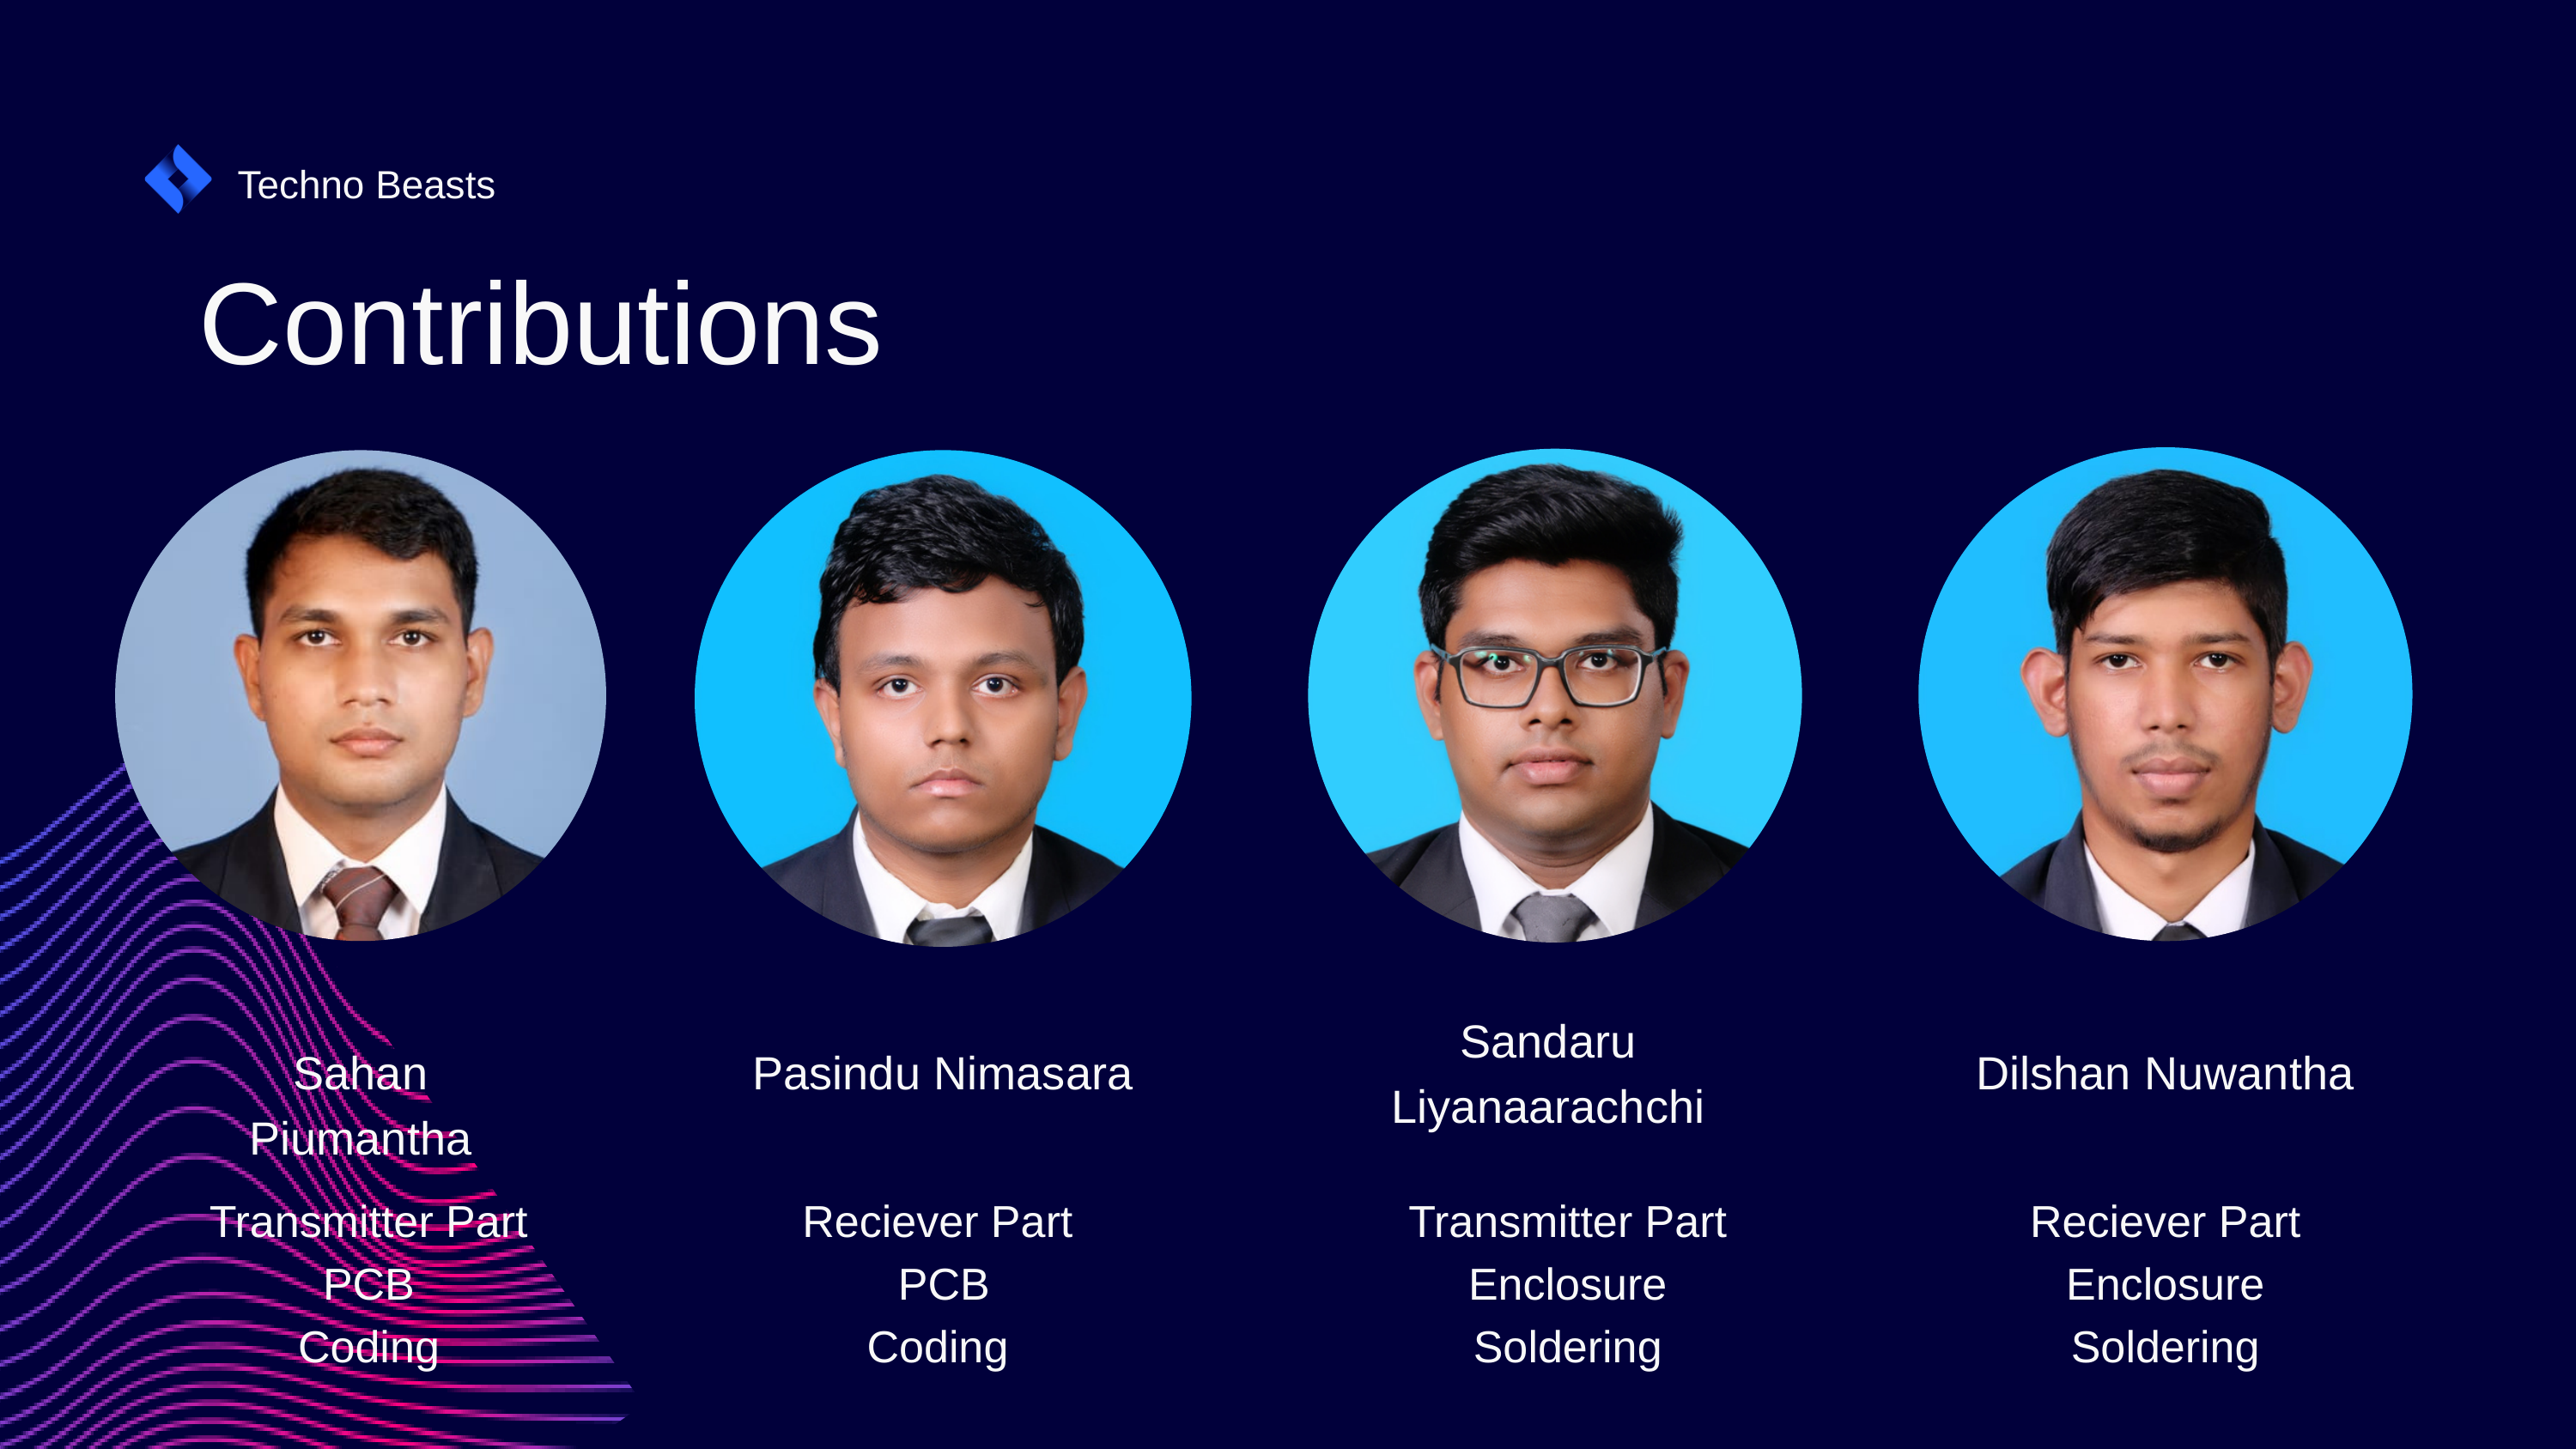

Techno Beasts
Contributions

Sandaru Liyanaarachchi
Sahan Piumantha
Pasindu Nimasara
Dilshan Nuwantha
Transmitter Part PCB
Coding
Reciever Part
 PCB
Coding
Transmitter Part Enclosure
Soldering
Reciever Part Enclosure
Soldering